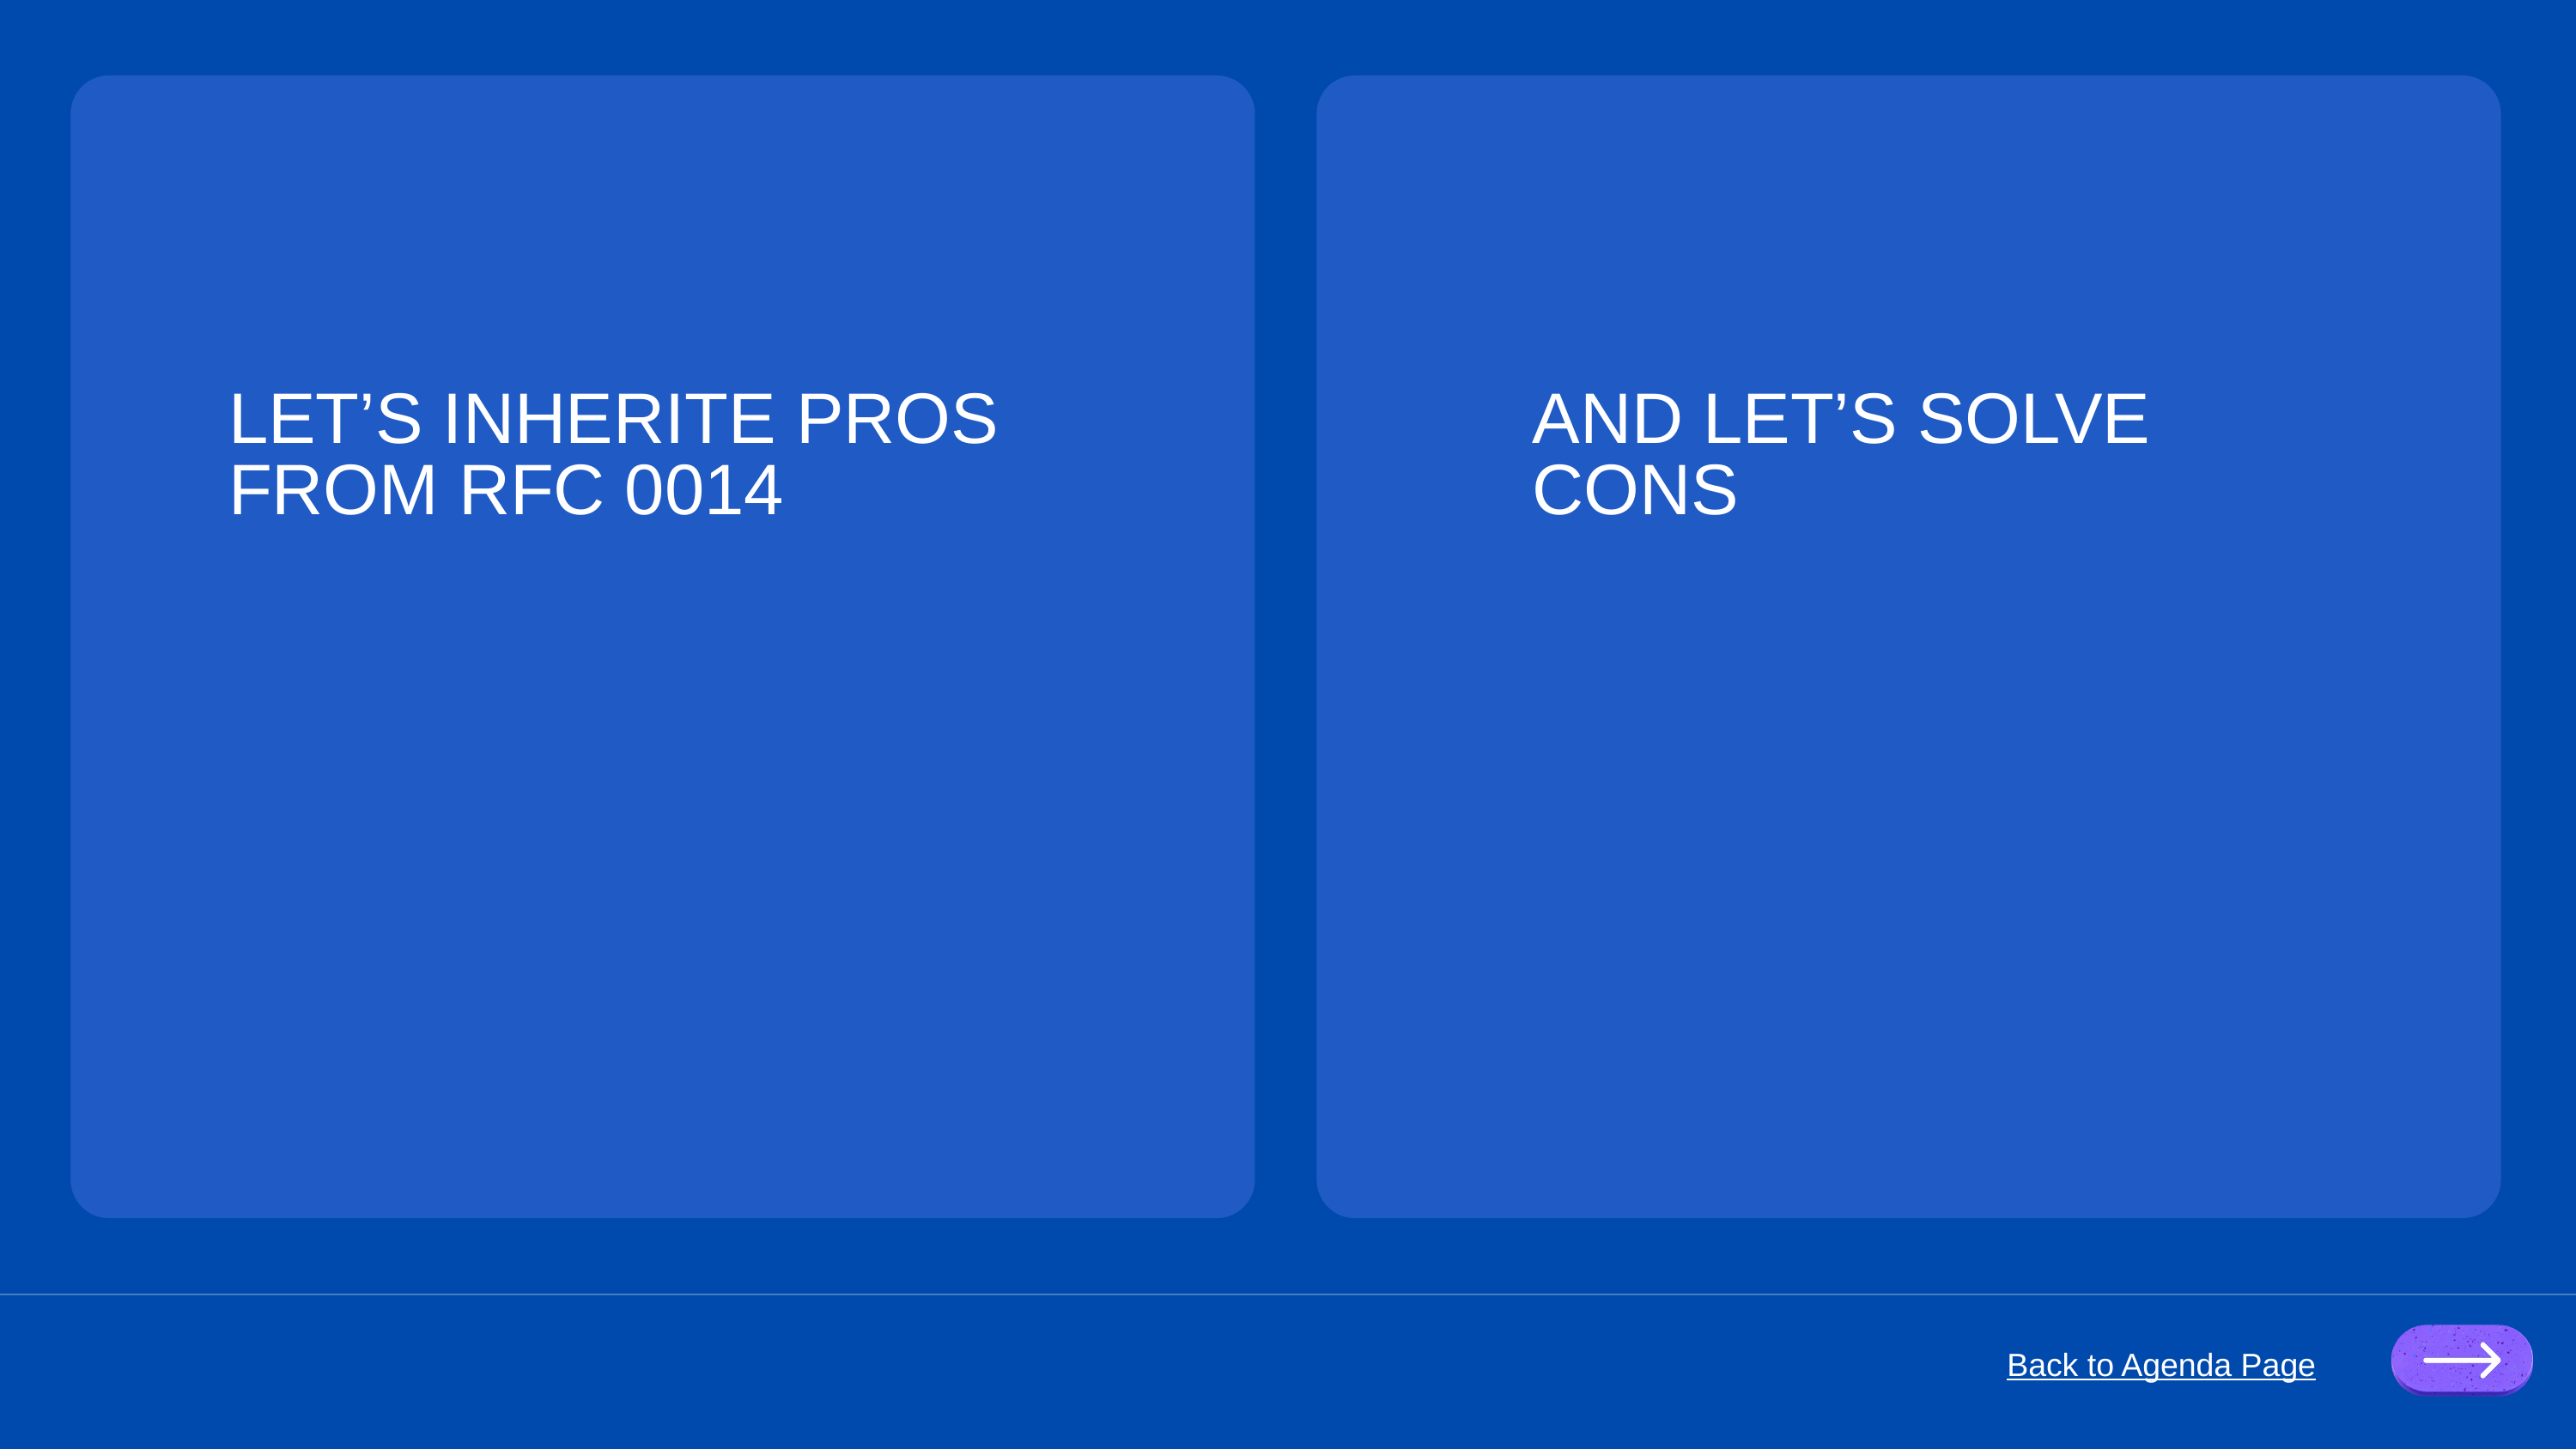

LET’S INHERITE PROS FROM RFC 0014
AND LET’S SOLVE CONS

Back to Agenda Page